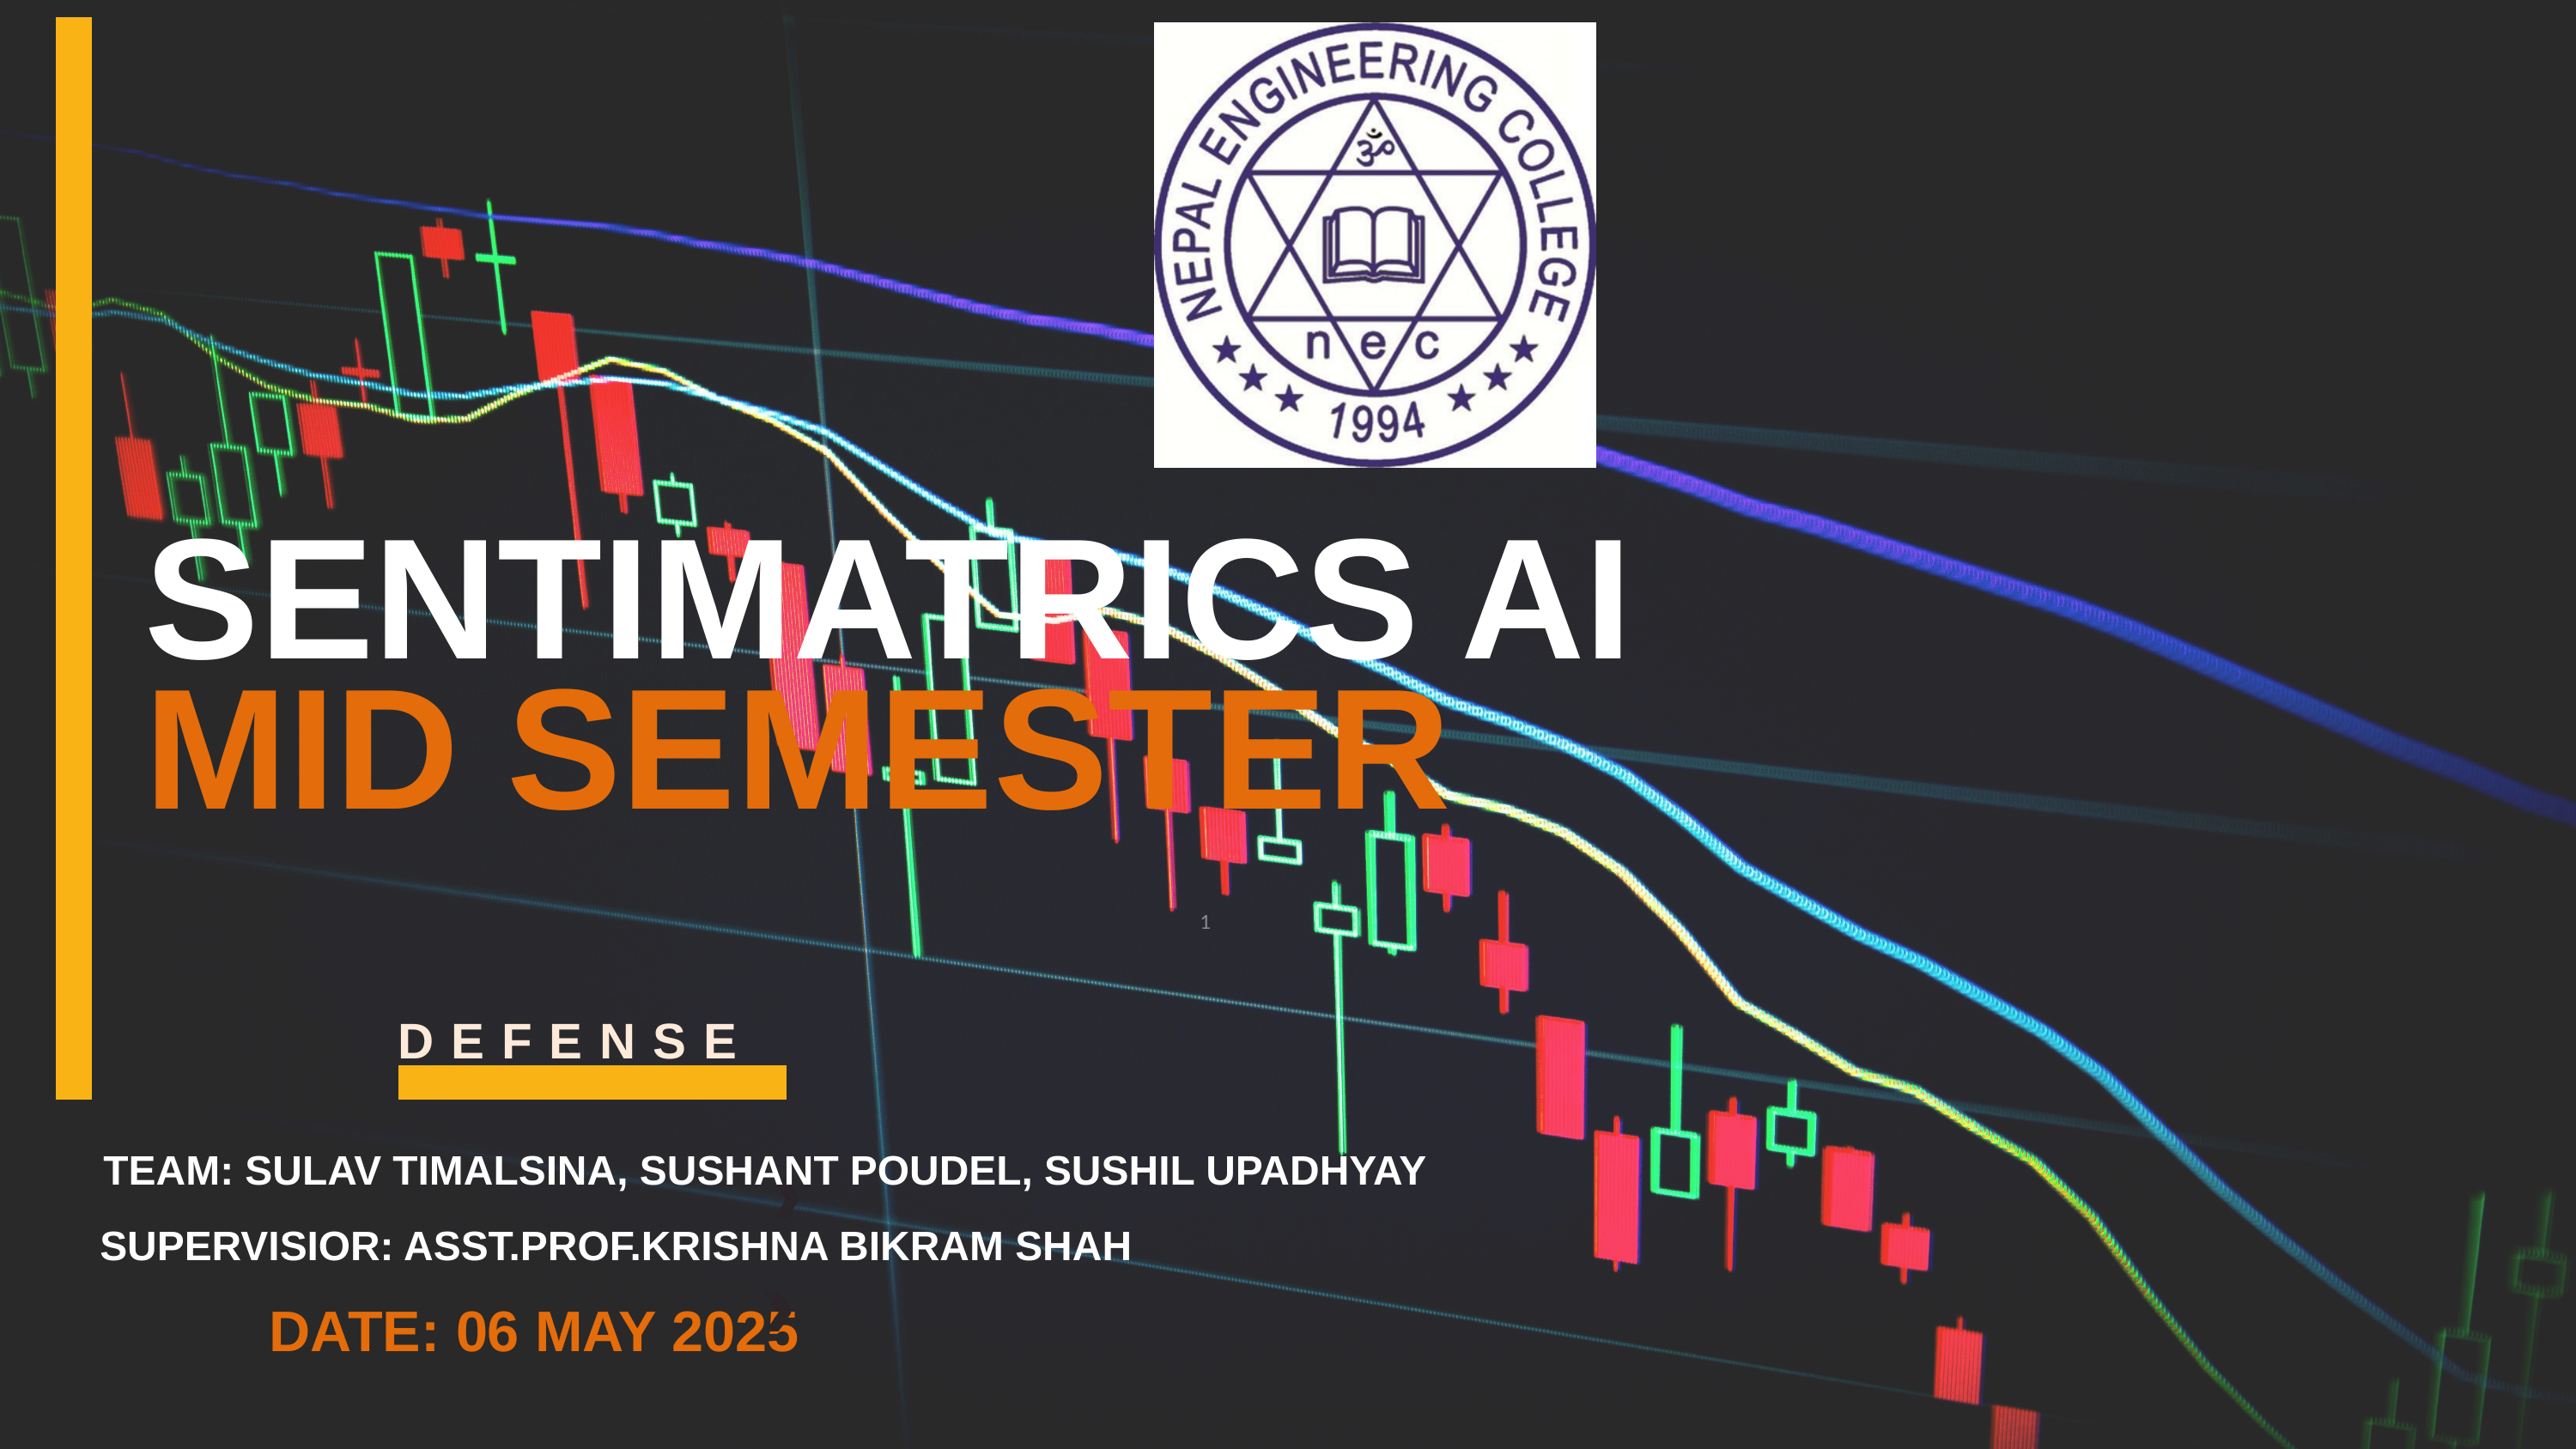

SENTIMATRICS AI
MID SEMESTER
1
DEFENSE

TEAM: SULAV TIMALSINA, SUSHANT POUDEL, SUSHIL UPADHYAY

SUPERVISIOR: ASST.PROF.KRISHNA BIKRAM SHAH

DATE: 06 MAY 2025